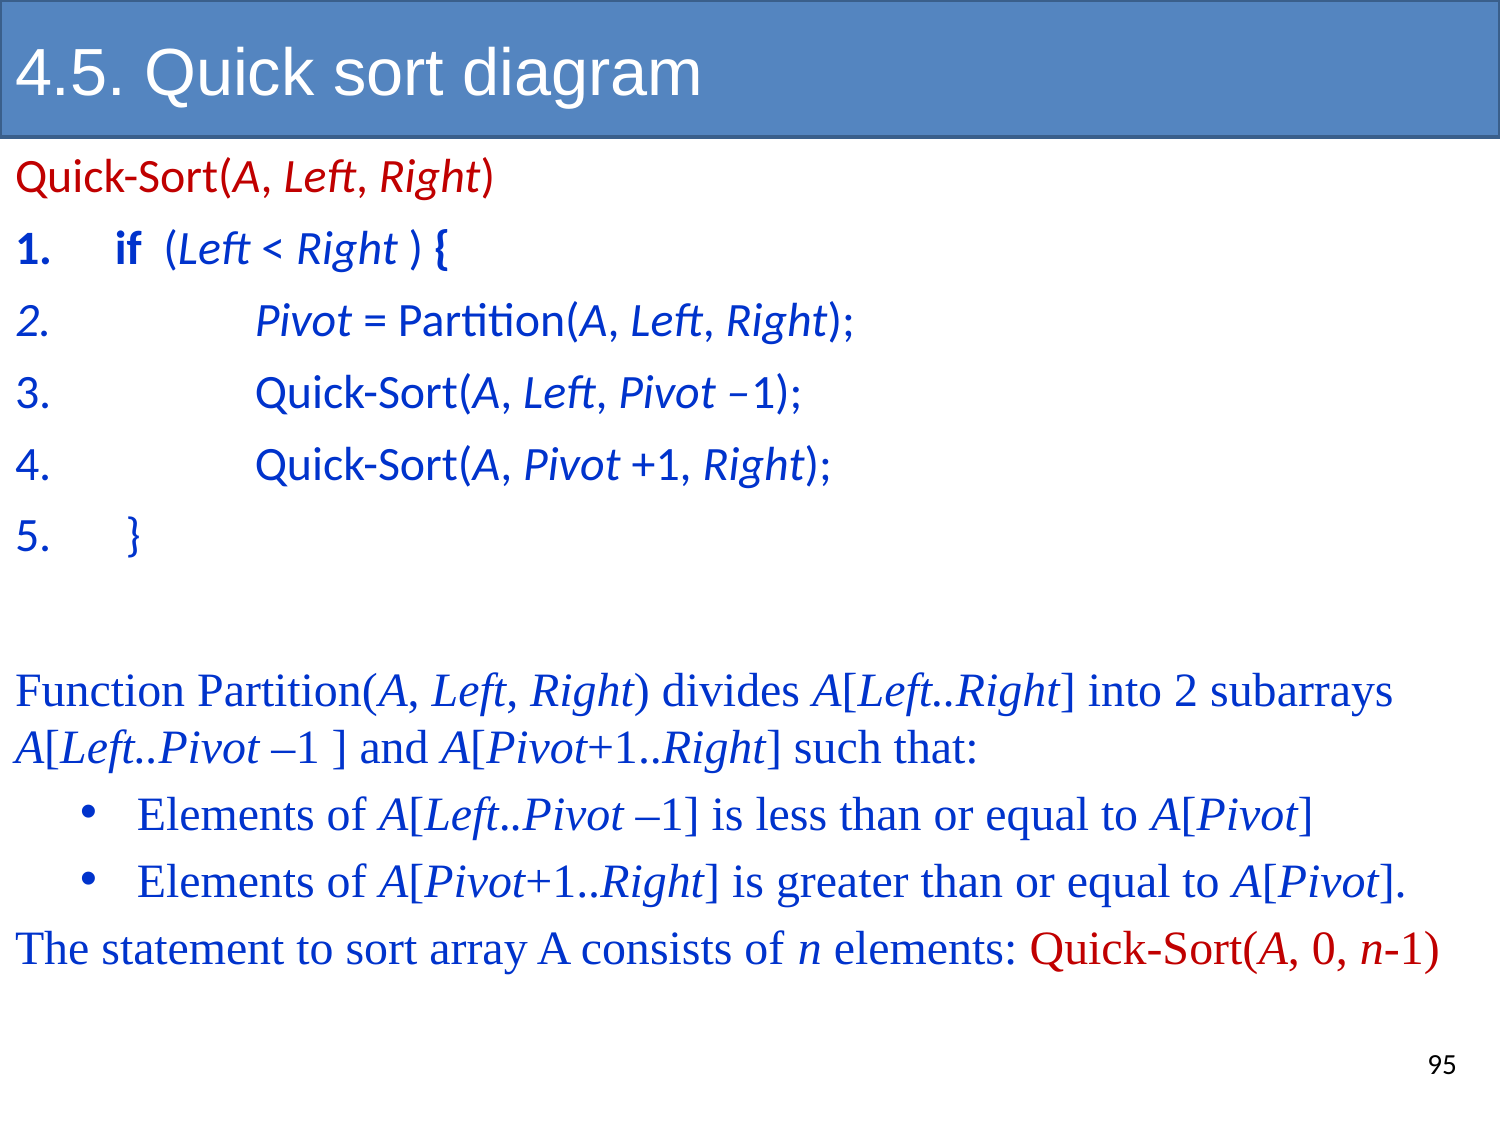

# 4.5. Quick sort diagram
Quick-Sort(A, Left, Right)
if  (Left < Right ) {
             Pivot = Partition(A, Left, Right);
             Quick-Sort(A, Left, Pivot –1);
             Quick-Sort(A, Pivot +1, Right);
 }

Function Partition(A, Left, Right) divides A[Left..Right] into 2 subarrays A[Left..Pivot –1 ] and A[Pivot+1..Right] such that:
Elements of A[Left..Pivot –1] is less than or equal to A[Pivot]
Elements of A[Pivot+1..Right] is greater than or equal to A[Pivot].
The statement to sort array A consists of n elements: Quick-Sort(A, 0, n-1)

95